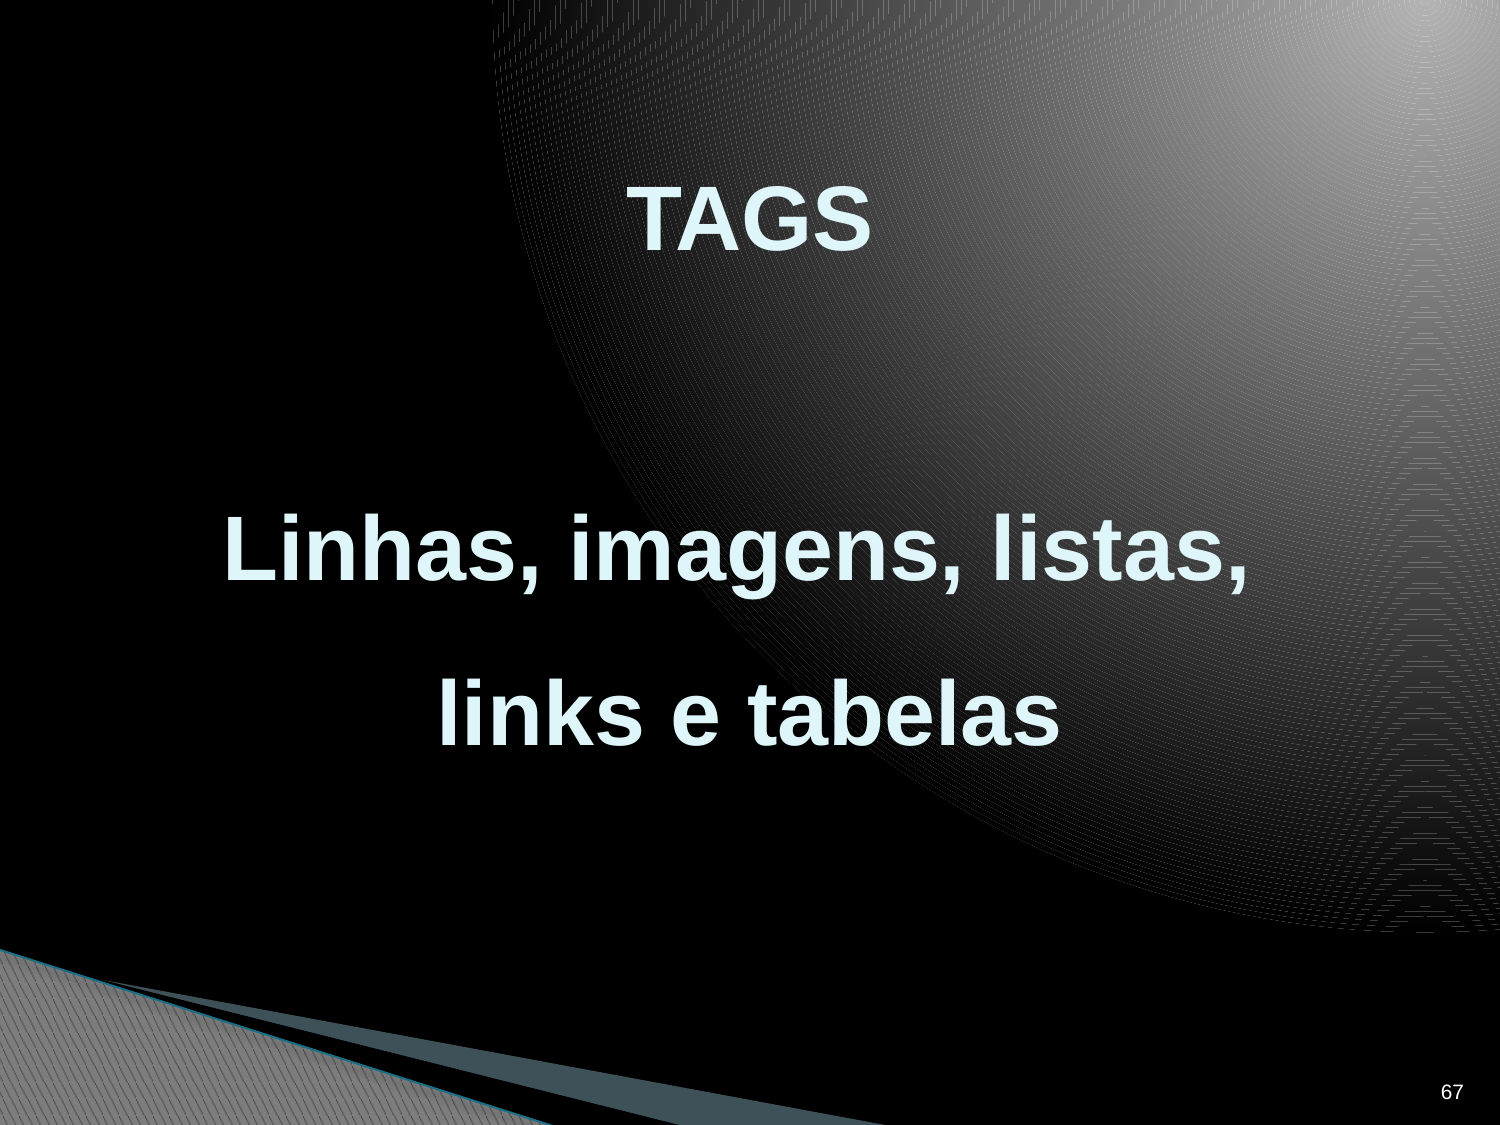

# TAGS Linhas, imagens, listas, links e tabelas
67